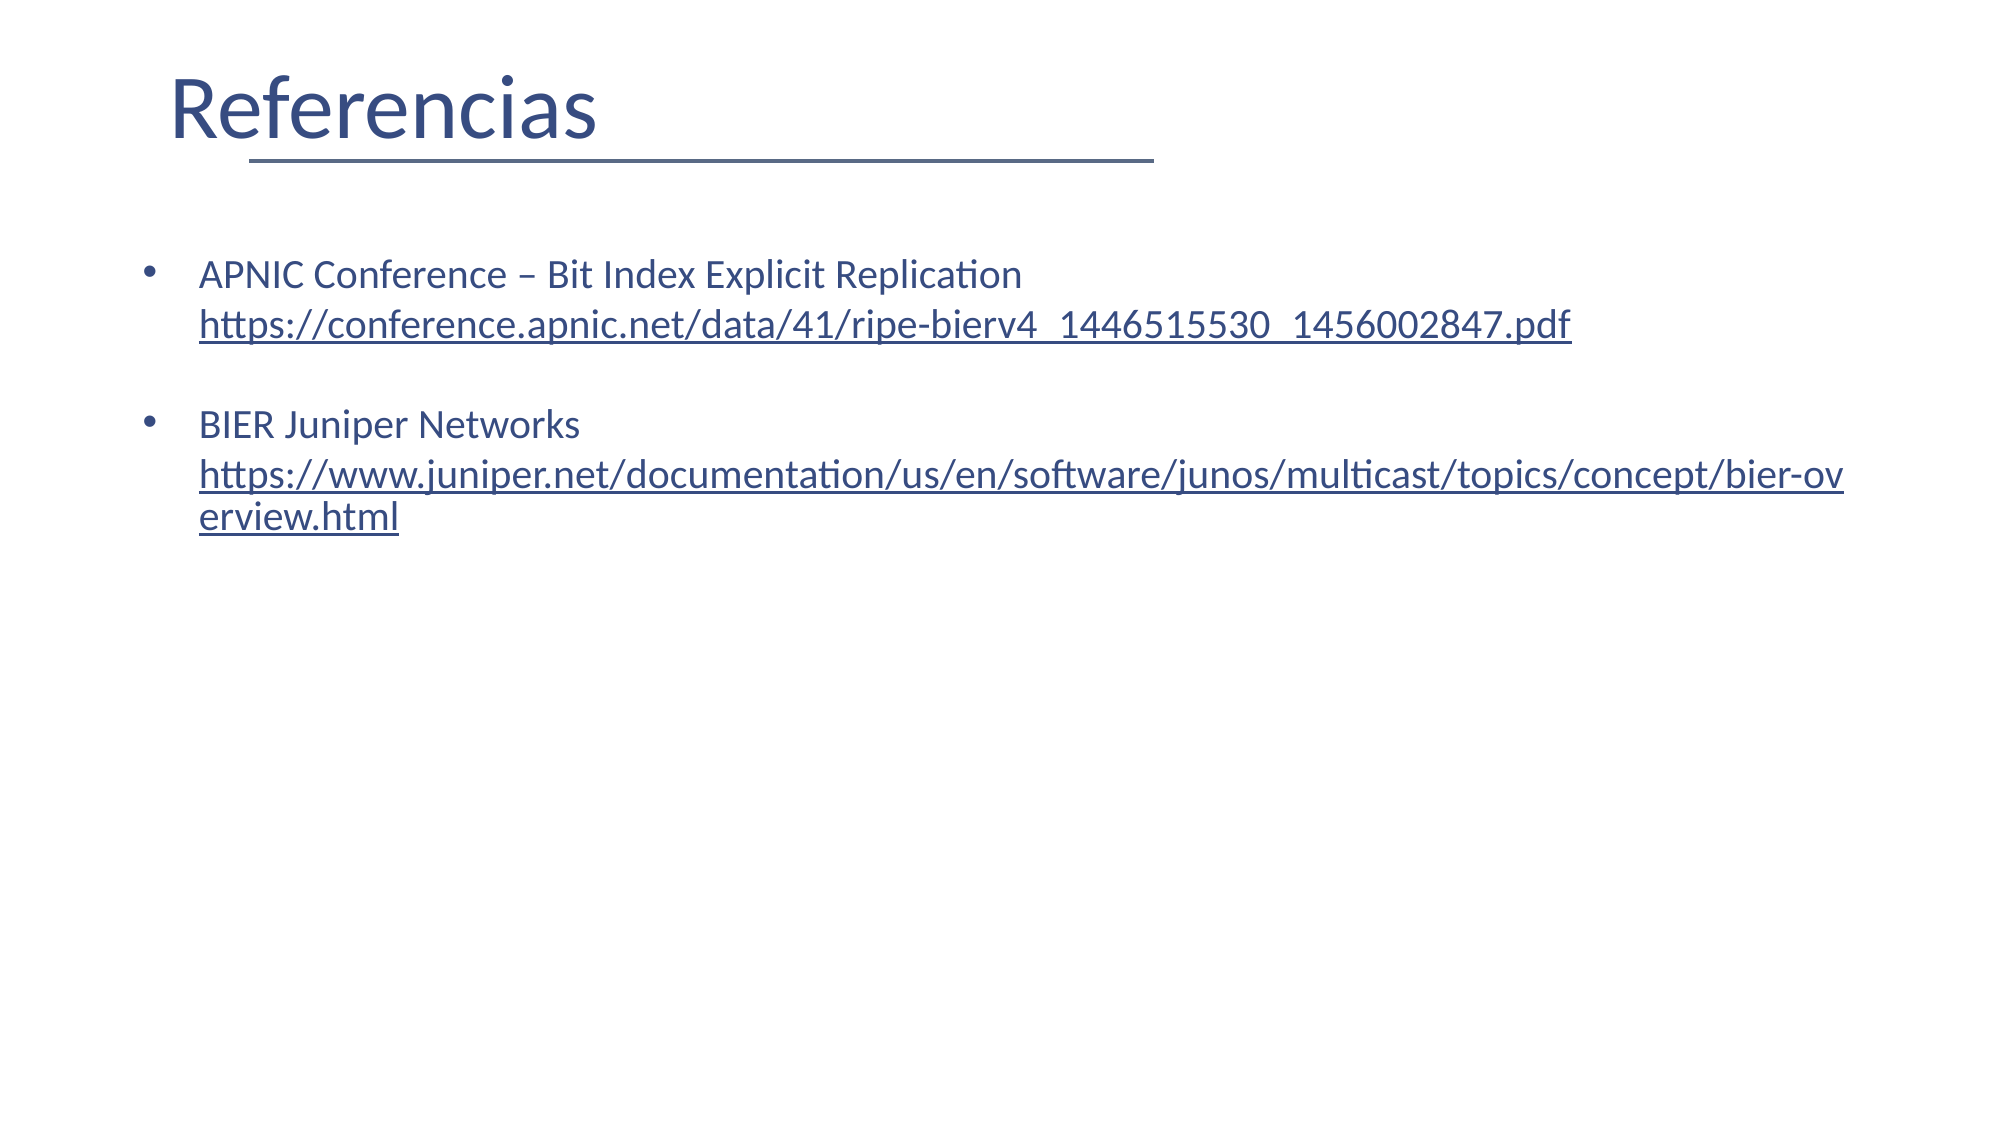

Referencias
APNIC Conference – Bit Index Explicit Replication https://conference.apnic.net/data/41/ripe-bierv4_1446515530_1456002847.pdf

BIER Juniper Networks https://www.juniper.net/documentation/us/en/software/junos/multicast/topics/concept/bier-overview.html